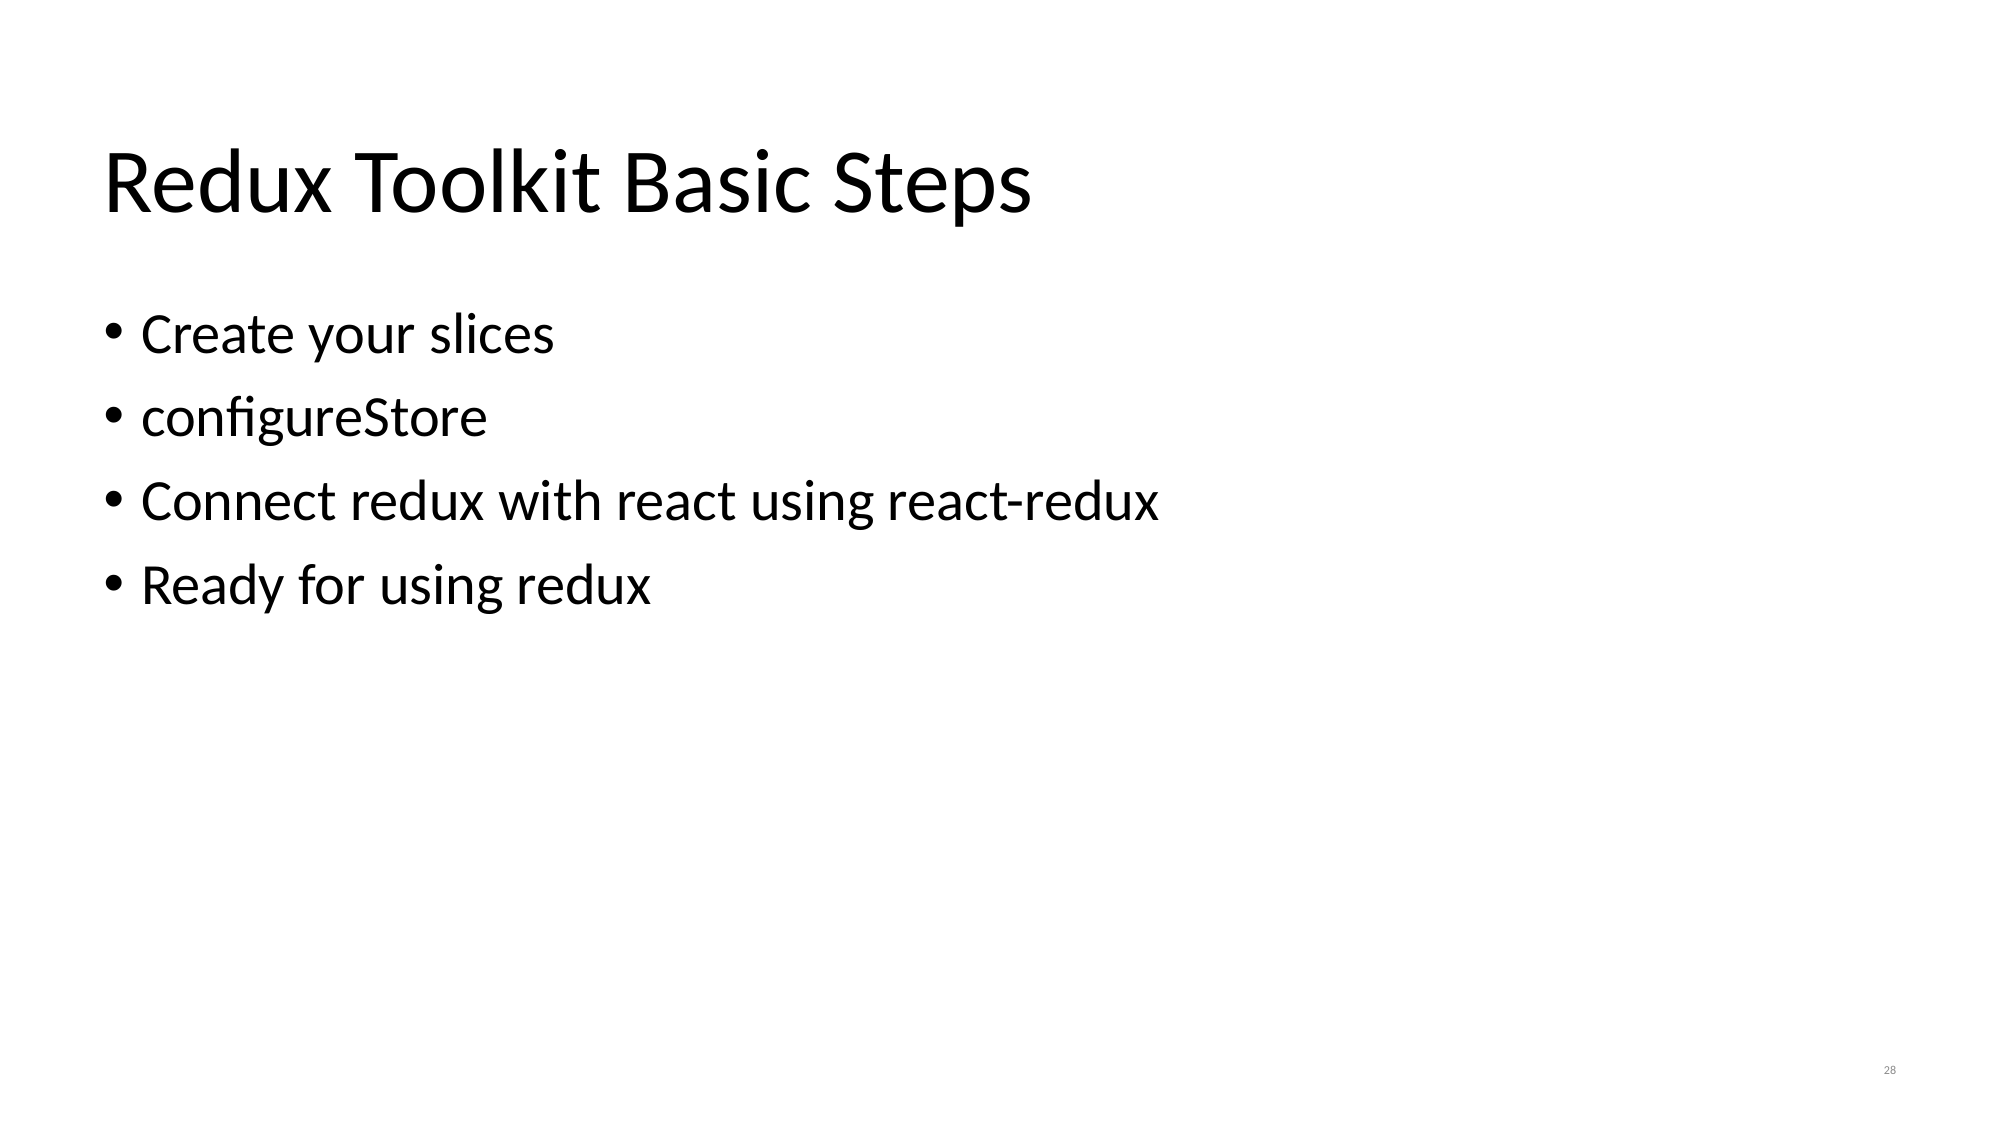

# Redux Toolkit Basic Steps
Create your slices
configureStore
Connect redux with react using react-redux
Ready for using redux

28